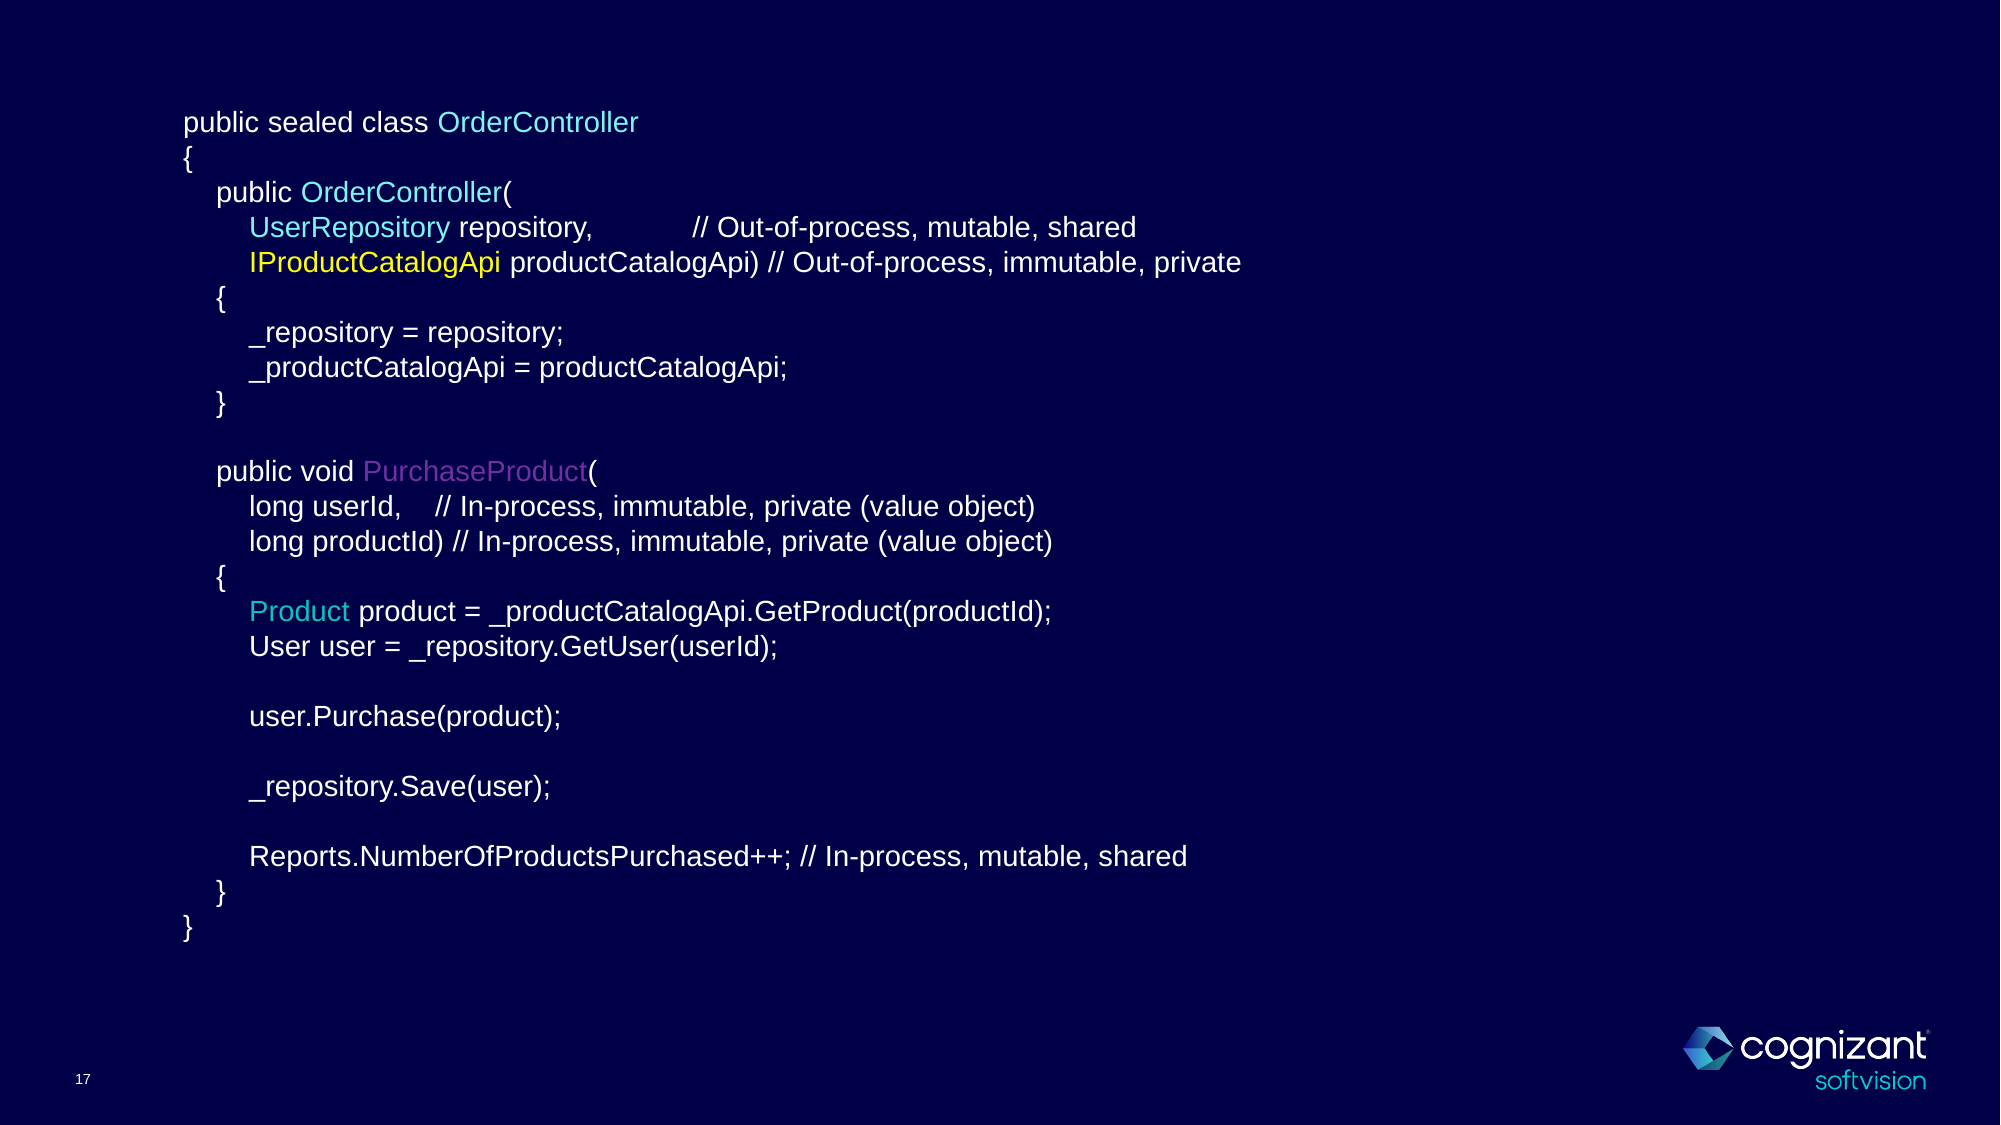

public sealed class OrderController
{
    public OrderController(
        UserRepository repository,            // Out-of-process, mutable, shared
        IProductCatalogApi productCatalogApi) // Out-of-process, immutable, private
    {
        _repository = repository;
        _productCatalogApi = productCatalogApi;
    }

    public void PurchaseProduct(
        long userId,    // In-process, immutable, private (value object)
        long productId) // In-process, immutable, private (value object)
    {
        Product product = _productCatalogApi.GetProduct(productId);
        User user = _repository.GetUser(userId);

        user.Purchase(product);

        _repository.Save(user);

        Reports.NumberOfProductsPurchased++; // In-process, mutable, shared
    }
}
17